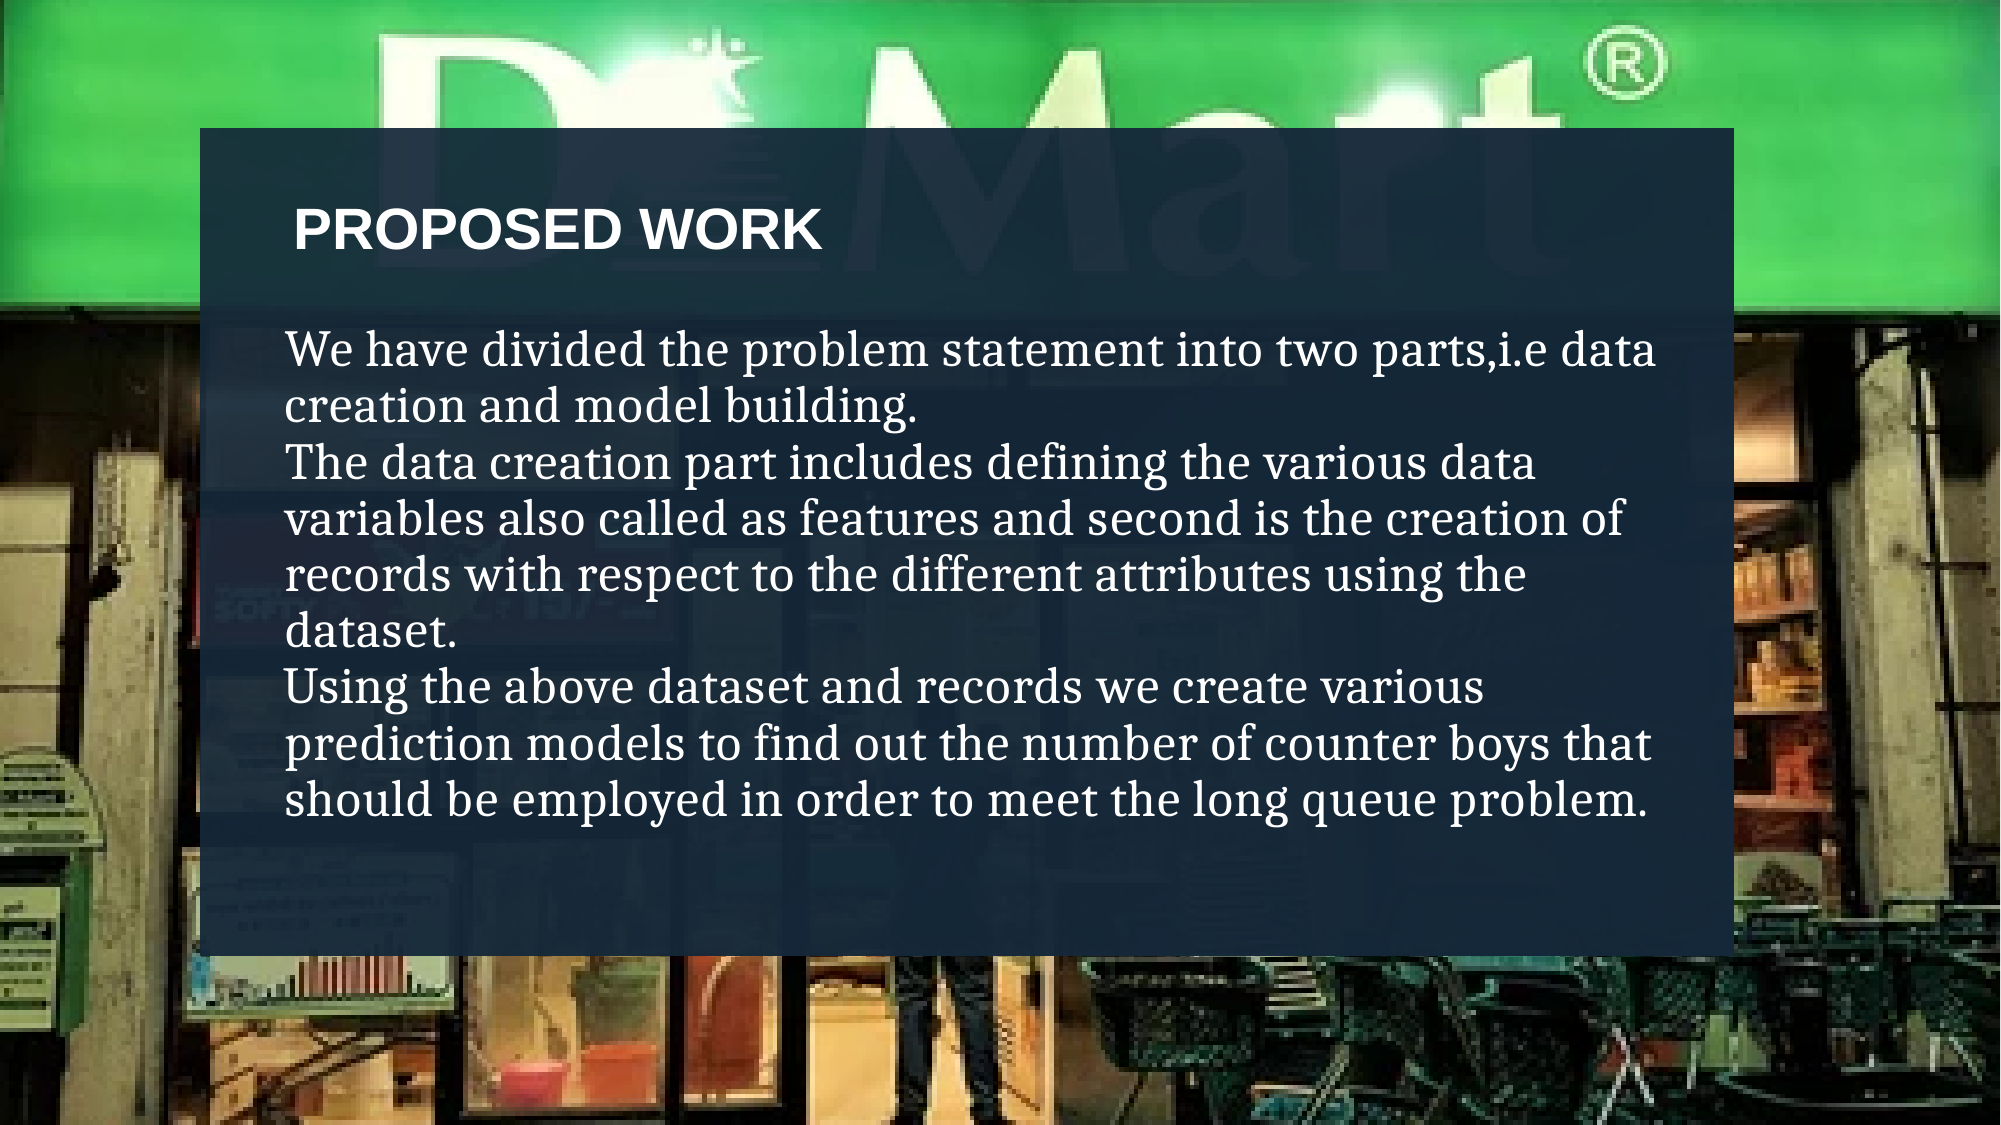

PROPOSED WORK
We have divided the problem statement into two parts,i.e data creation and model building.
The data creation part includes defining the various data variables also called as features and second is the creation of records with respect to the different attributes using the dataset.
Using the above dataset and records we create various prediction models to find out the number of counter boys that should be employed in order to meet the long queue problem.